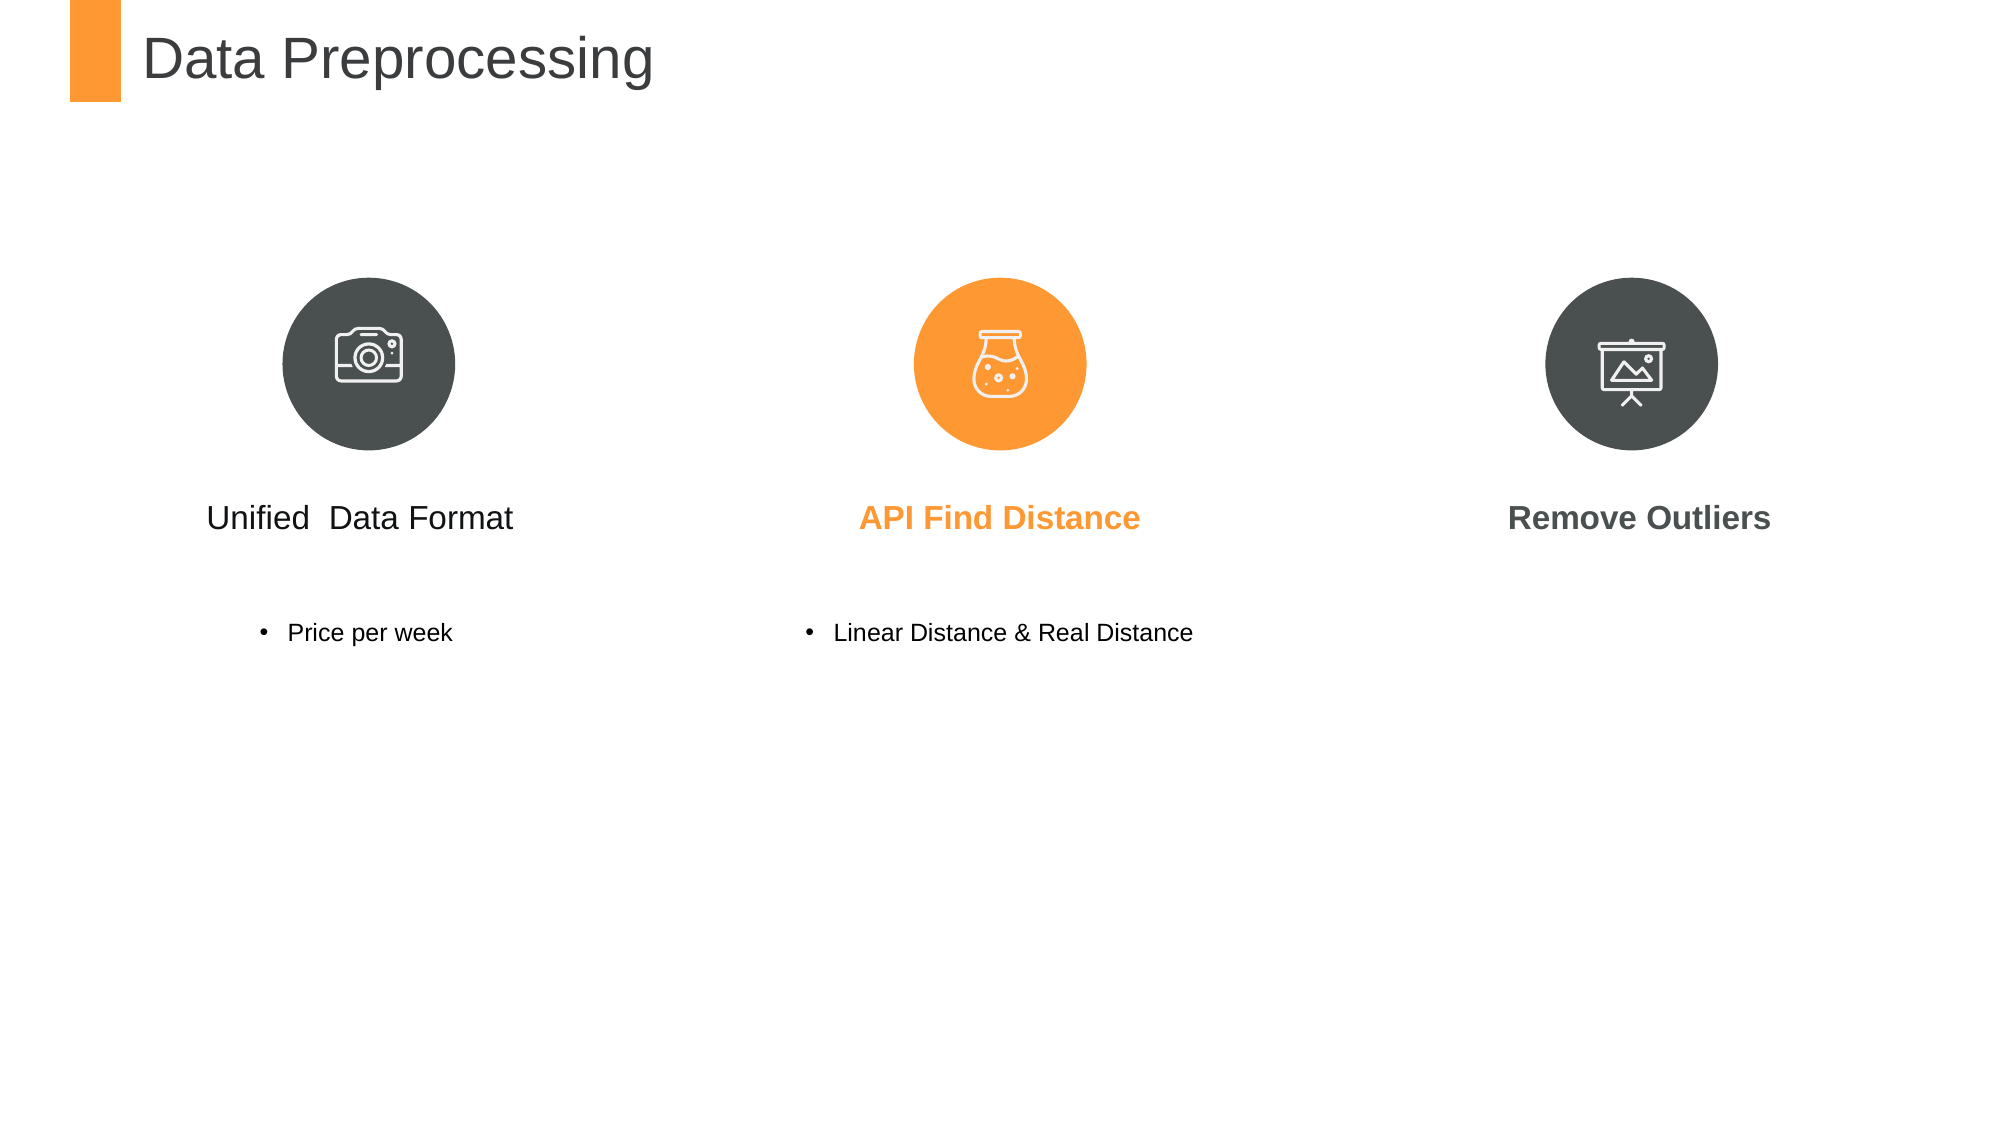

Data Preprocessing

Unified  Data Format
Price per week
API Find Distance
Linear Distance & Real Distance
Remove Outliers